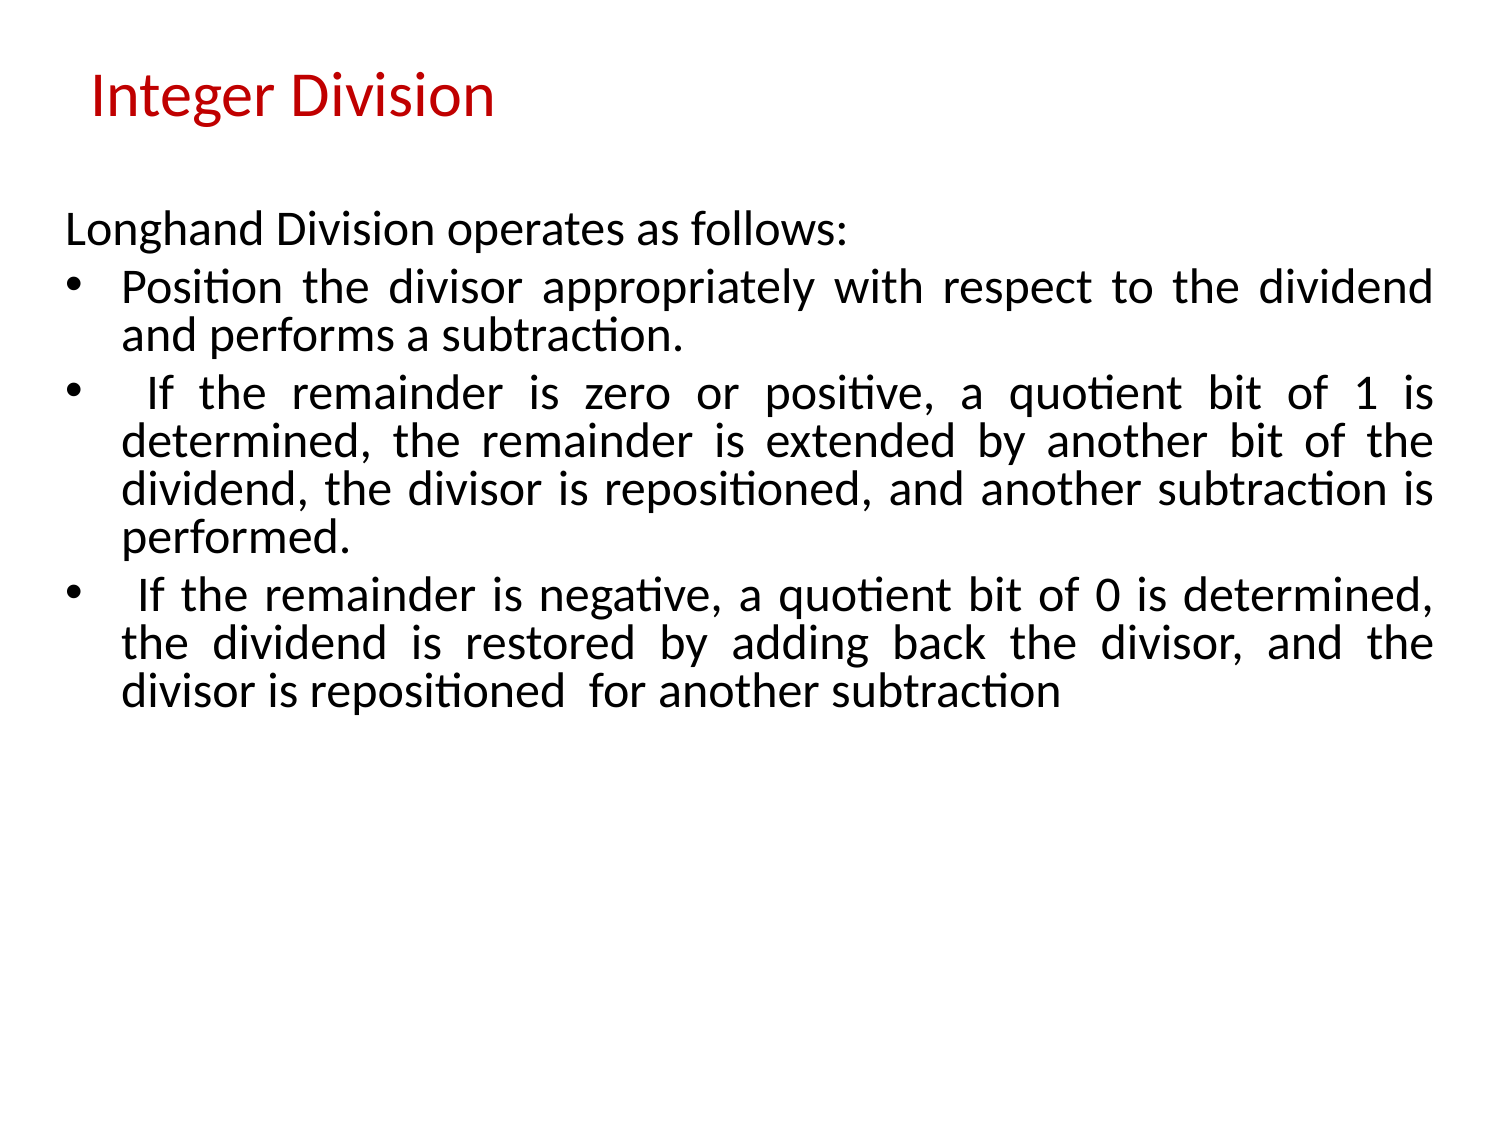

# Integer Division
Longhand Division operates as follows:
Position the divisor appropriately with respect to the dividend and performs a subtraction.
 If the remainder is zero or positive, a quotient bit of 1 is determined, the remainder is extended by another bit of the dividend, the divisor is repositioned, and another subtraction is performed.
 If the remainder is negative, a quotient bit of 0 is determined, the dividend is restored by adding back the divisor, and the divisor is repositioned  for another subtraction